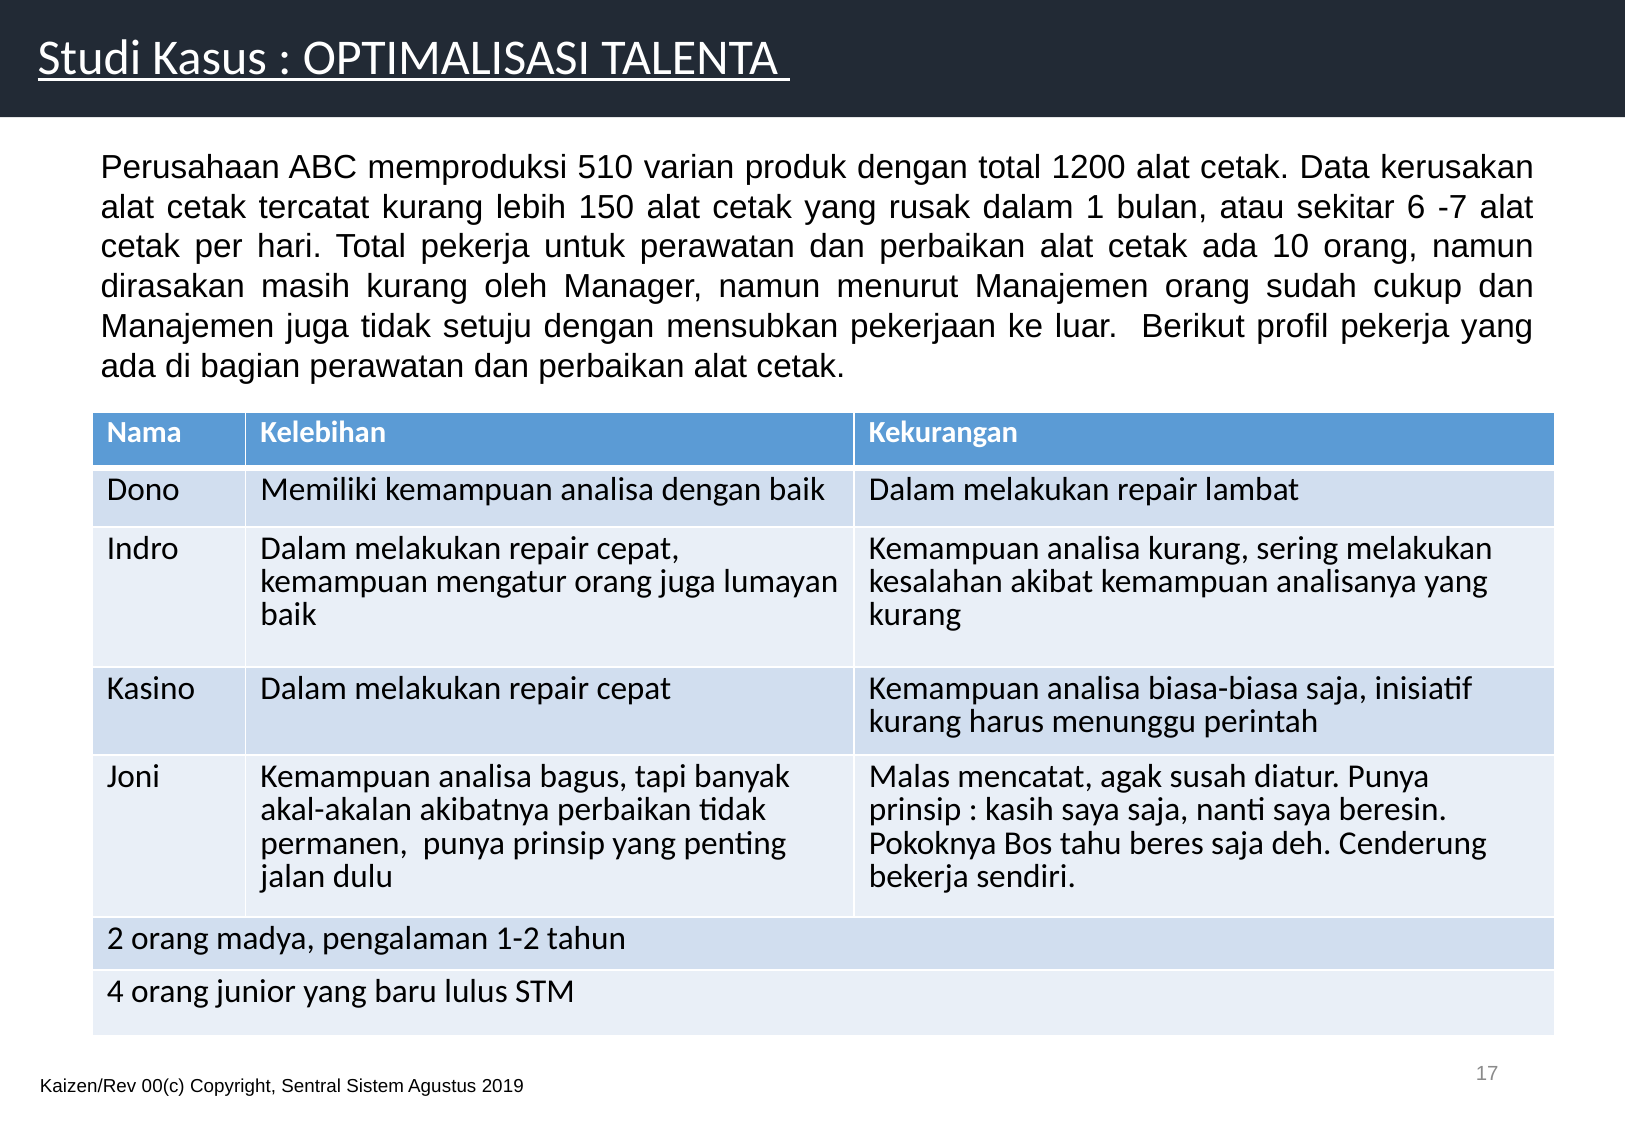

# Studi Kasus : OPTIMALISASI TALENTA
Perusahaan ABC memproduksi 510 varian produk dengan total 1200 alat cetak. Data kerusakan alat cetak tercatat kurang lebih 150 alat cetak yang rusak dalam 1 bulan, atau sekitar 6 -7 alat cetak per hari. Total pekerja untuk perawatan dan perbaikan alat cetak ada 10 orang, namun dirasakan masih kurang oleh Manager, namun menurut Manajemen orang sudah cukup dan Manajemen juga tidak setuju dengan mensubkan pekerjaan ke luar.  Berikut profil pekerja yang ada di bagian perawatan dan perbaikan alat cetak.
| Nama | Kelebihan | Kekurangan |
| --- | --- | --- |
| Dono | Memiliki kemampuan analisa dengan baik | Dalam melakukan repair lambat |
| Indro | Dalam melakukan repair cepat, kemampuan mengatur orang juga lumayan baik | Kemampuan analisa kurang, sering melakukan kesalahan akibat kemampuan analisanya yang kurang |
| Kasino | Dalam melakukan repair cepat | Kemampuan analisa biasa-biasa saja, inisiatif kurang harus menunggu perintah |
| Joni | Kemampuan analisa bagus, tapi banyak akal-akalan akibatnya perbaikan tidak permanen, punya prinsip yang penting jalan dulu | Malas mencatat, agak susah diatur. Punya prinsip : kasih saya saja, nanti saya beresin. Pokoknya Bos tahu beres saja deh. Cenderung bekerja sendiri. |
| 2 orang madya, pengalaman 1-2 tahun |  |  |
| 4 orang junior yang baru lulus STM |  |  |
17
Kaizen/Rev 00(c) Copyright, Sentral Sistem Agustus 2019